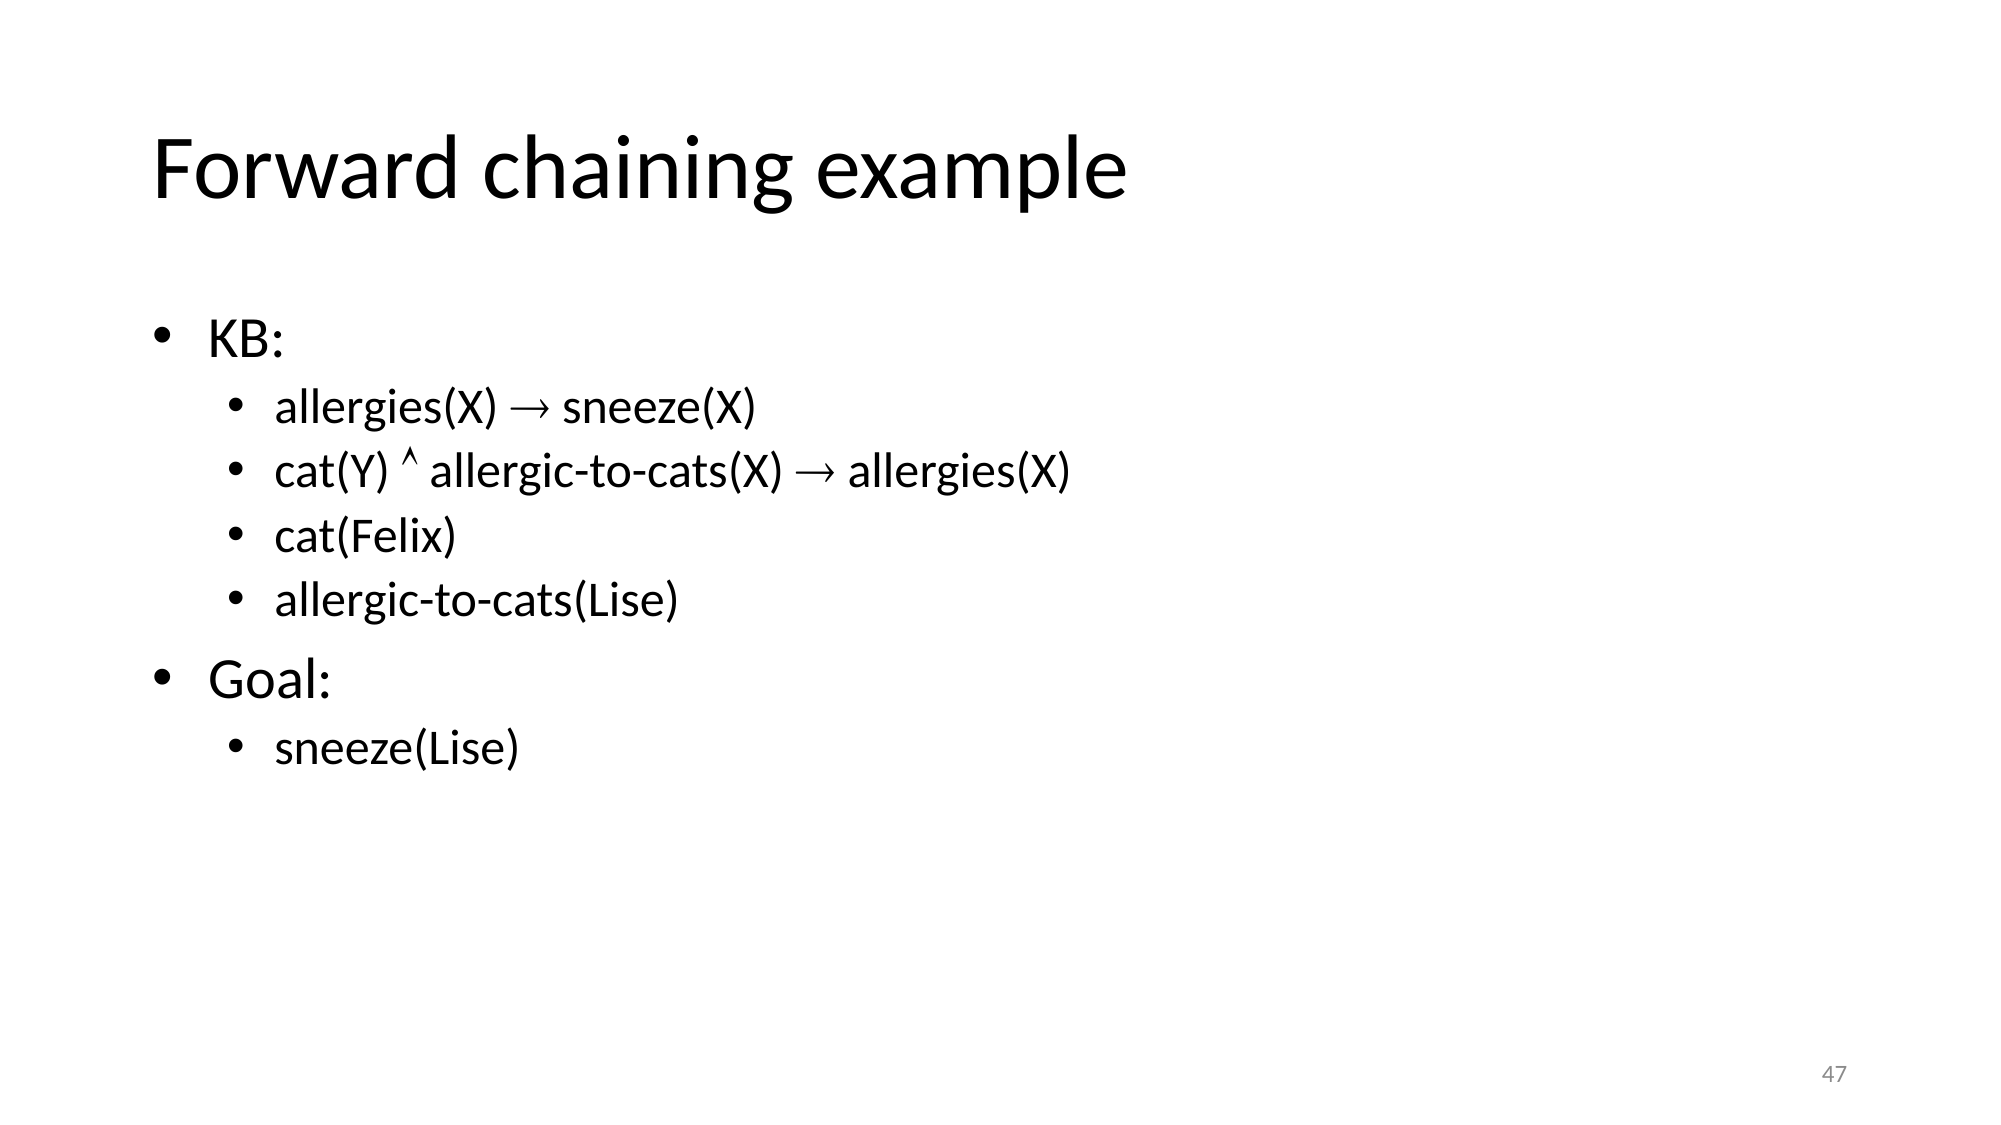

# Forward chaining example
KB:
allergies(X) → sneeze(X)
cat(Y) ∧ allergic-to-cats(X) → allergies(X)
cat(Felix)
allergic-to-cats(Lise)
Goal:
sneeze(Lise)
47